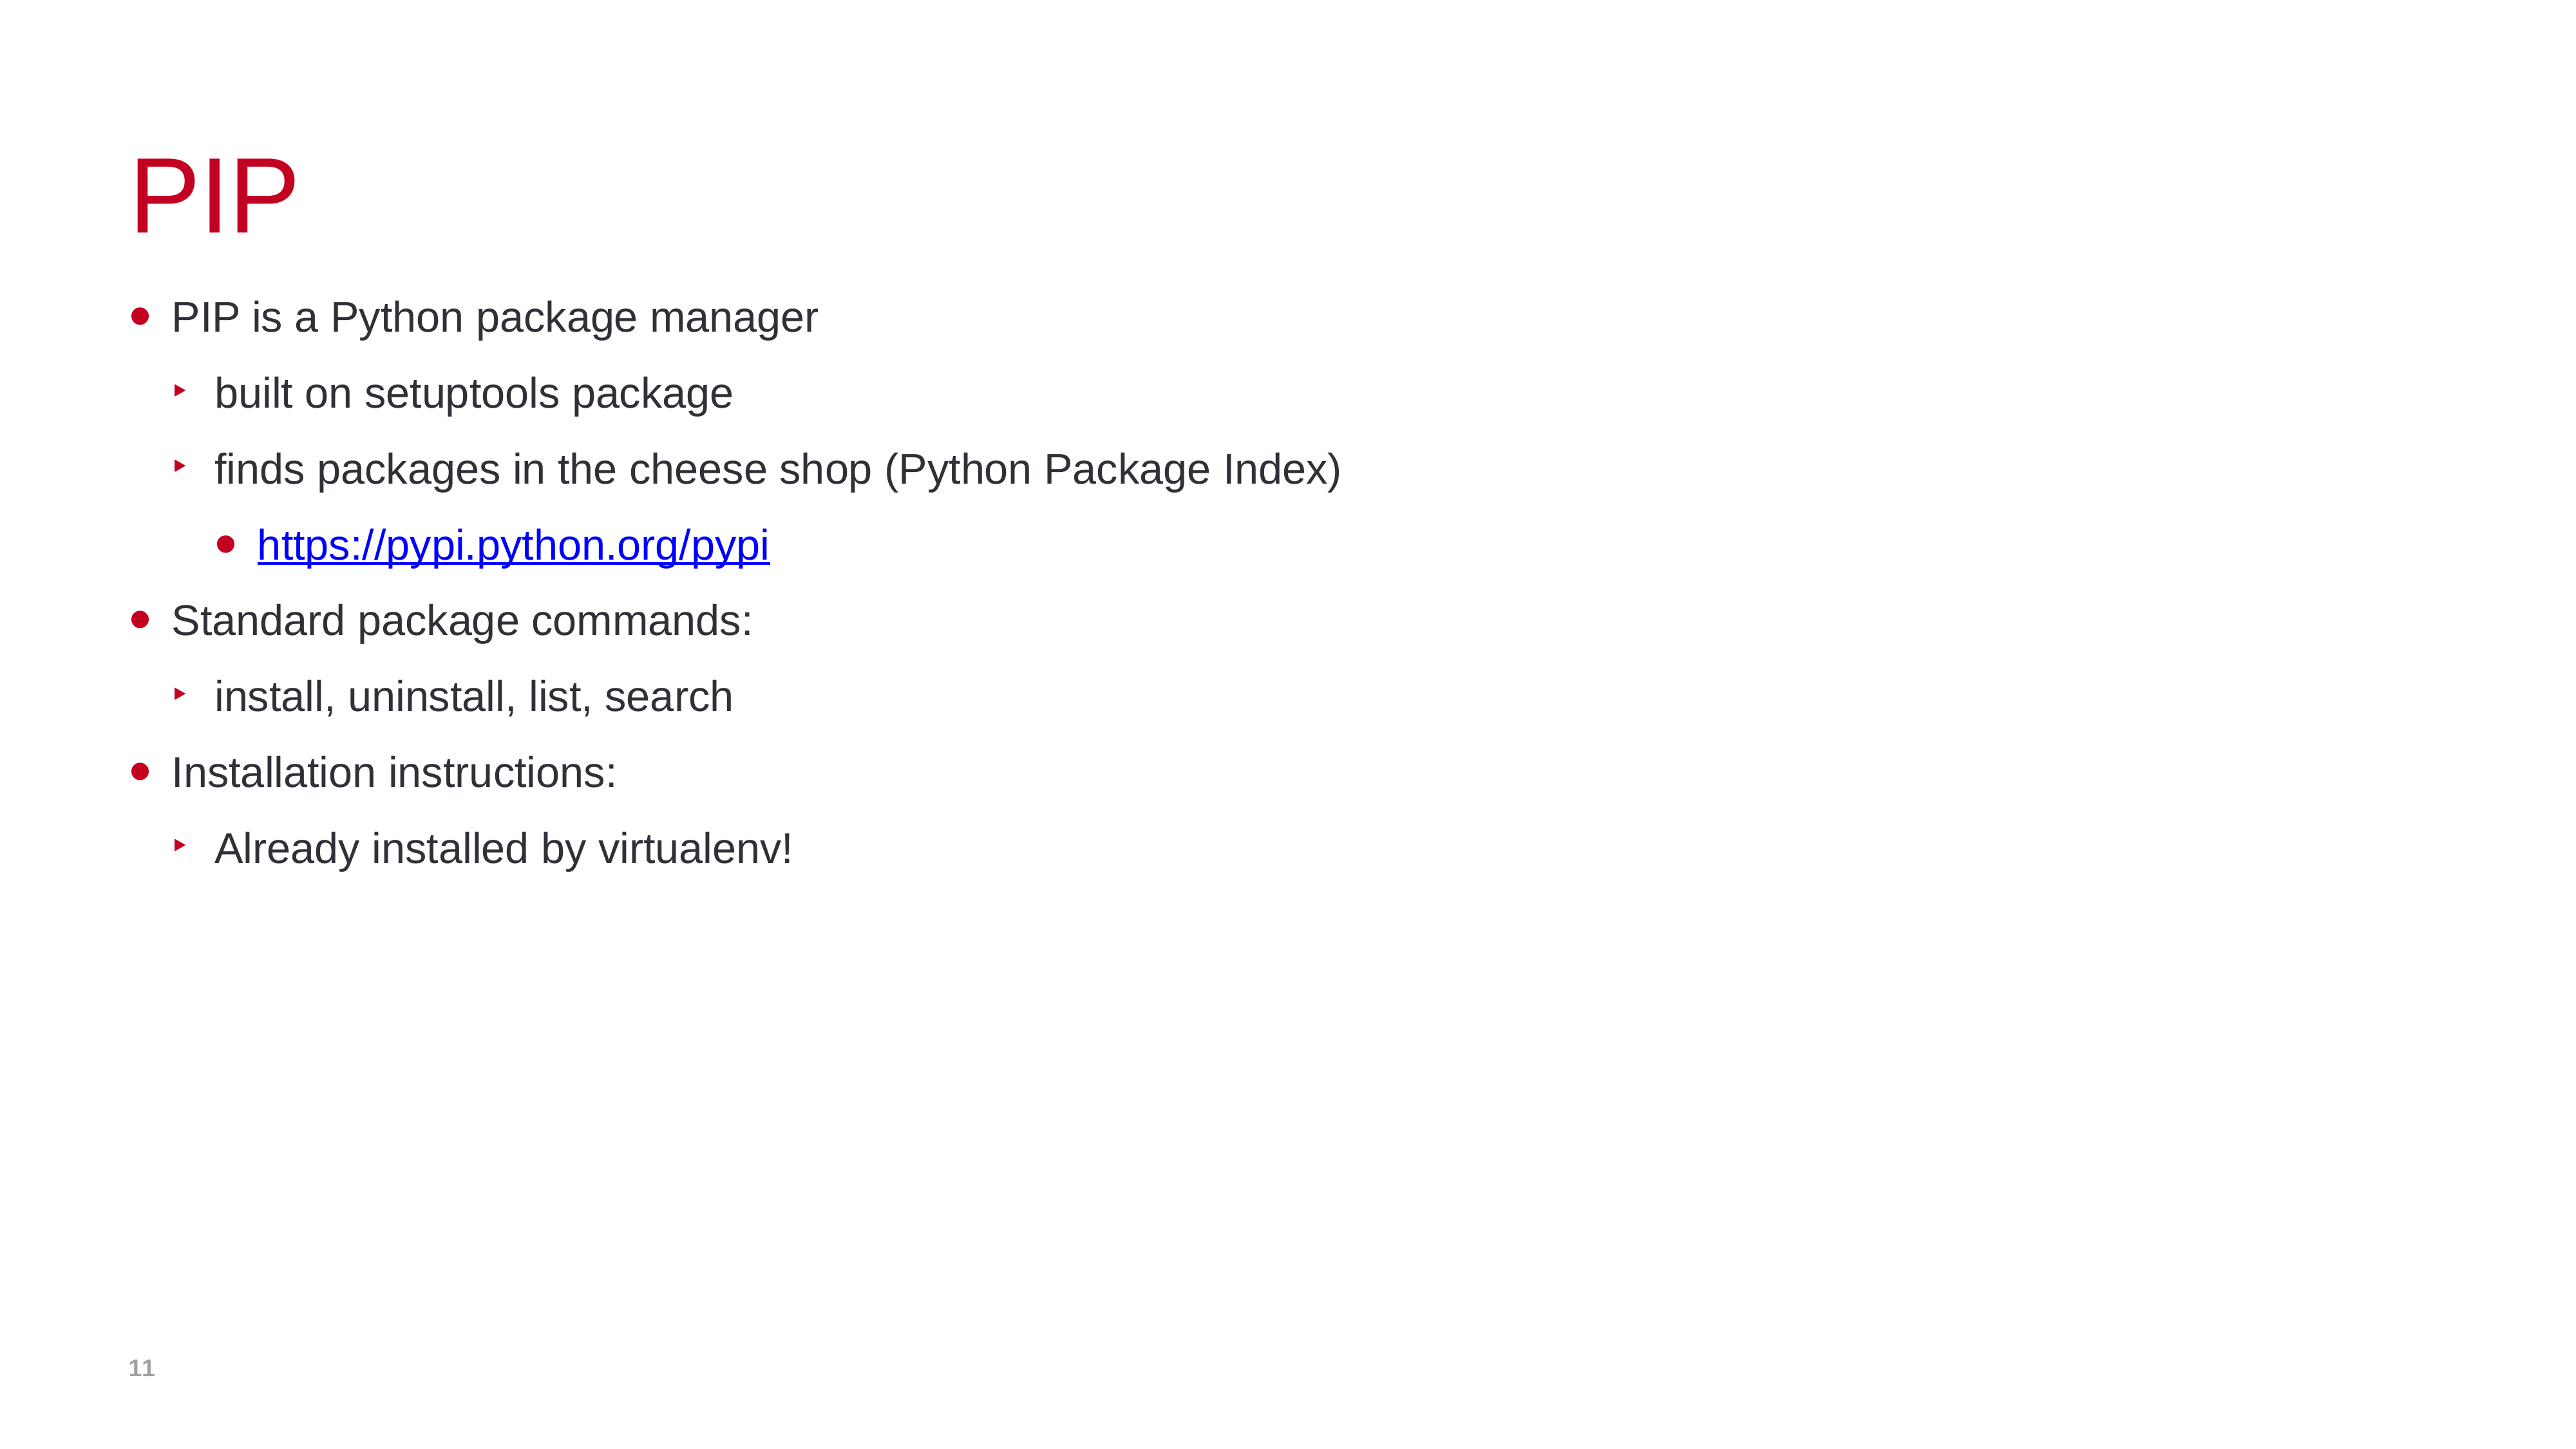

# PIP
PIP is a Python package manager
built on setuptools package
finds packages in the cheese shop (Python Package Index)
https://pypi.python.org/pypi
Standard package commands:
install, uninstall, list, search
Installation instructions:
Already installed by virtualenv!
11